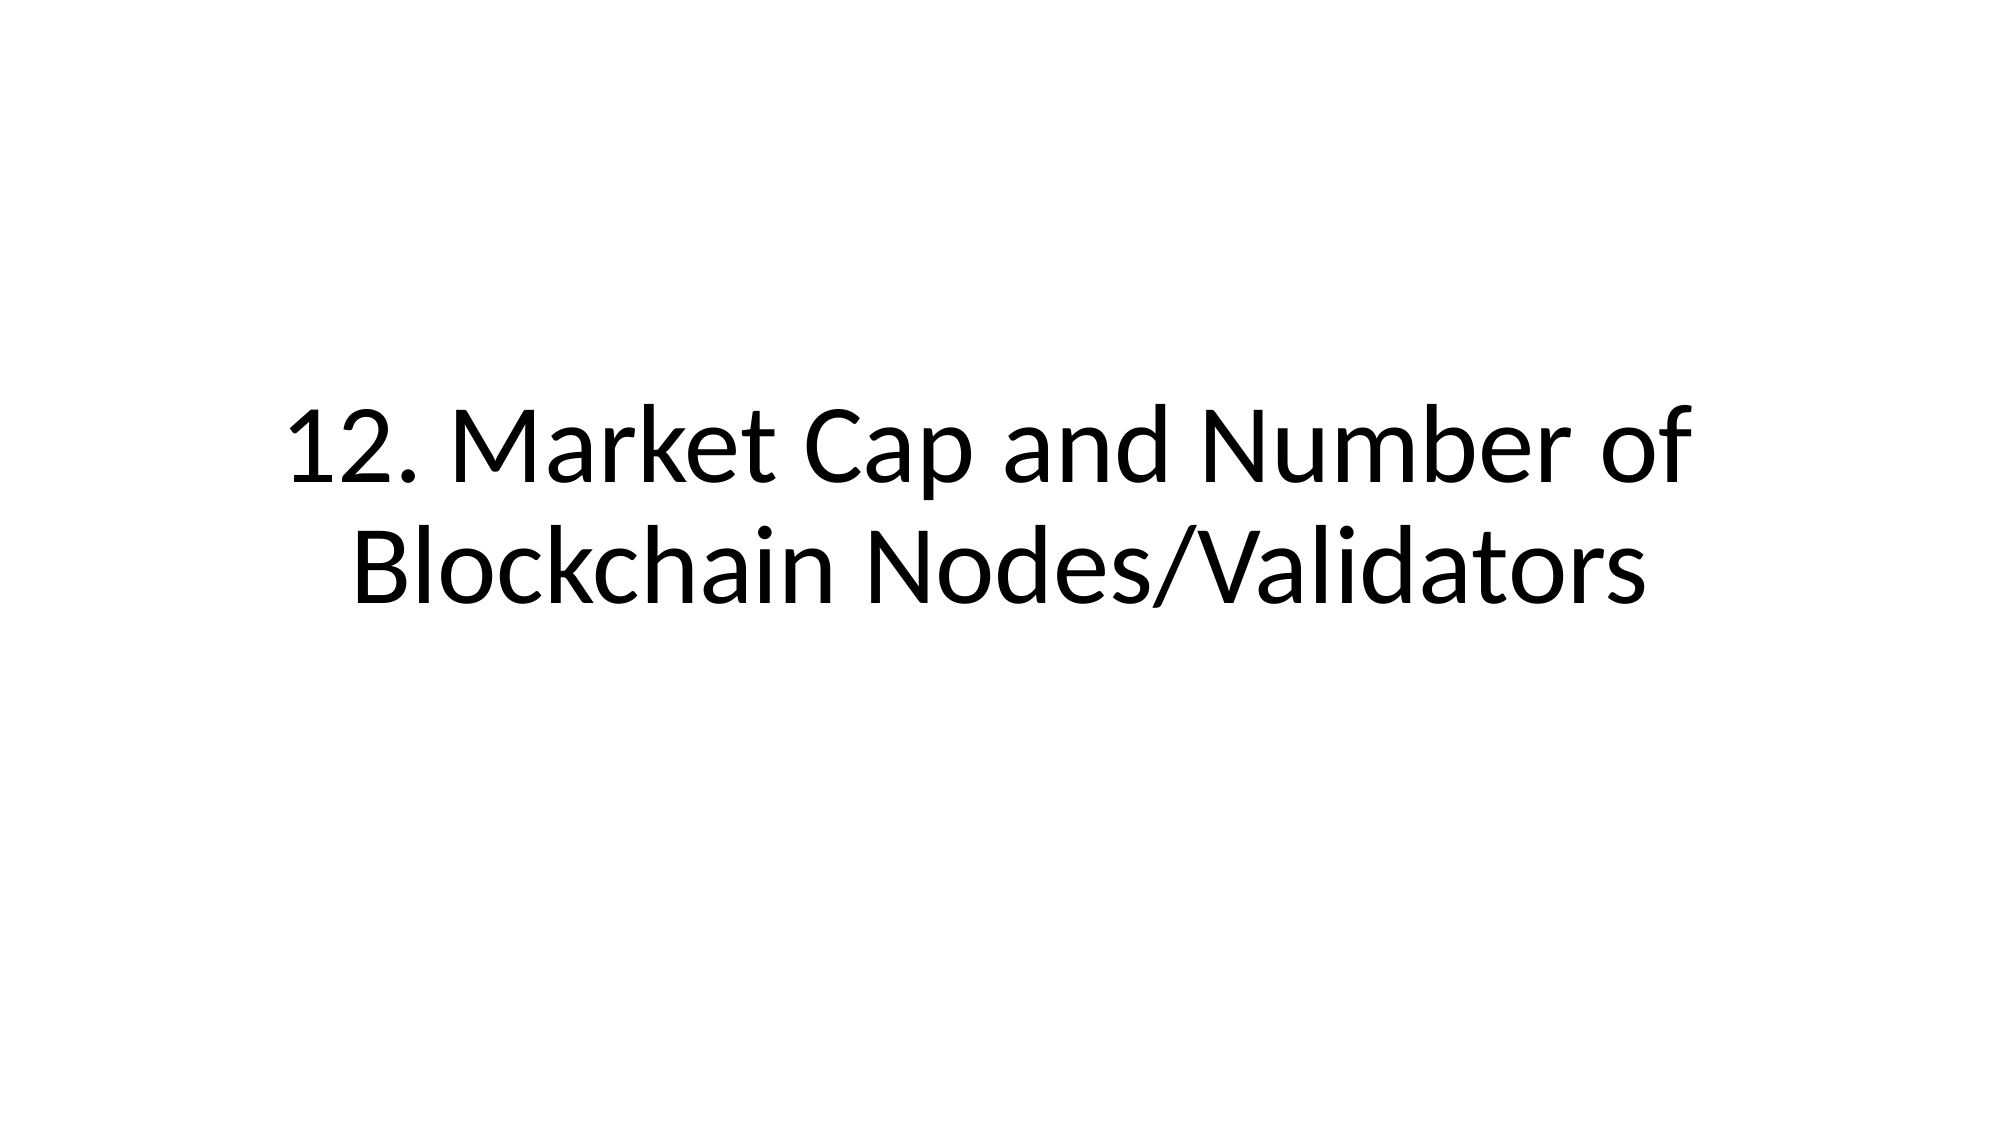

# 12. Market Cap and Number of  Blockchain Nodes/Validators